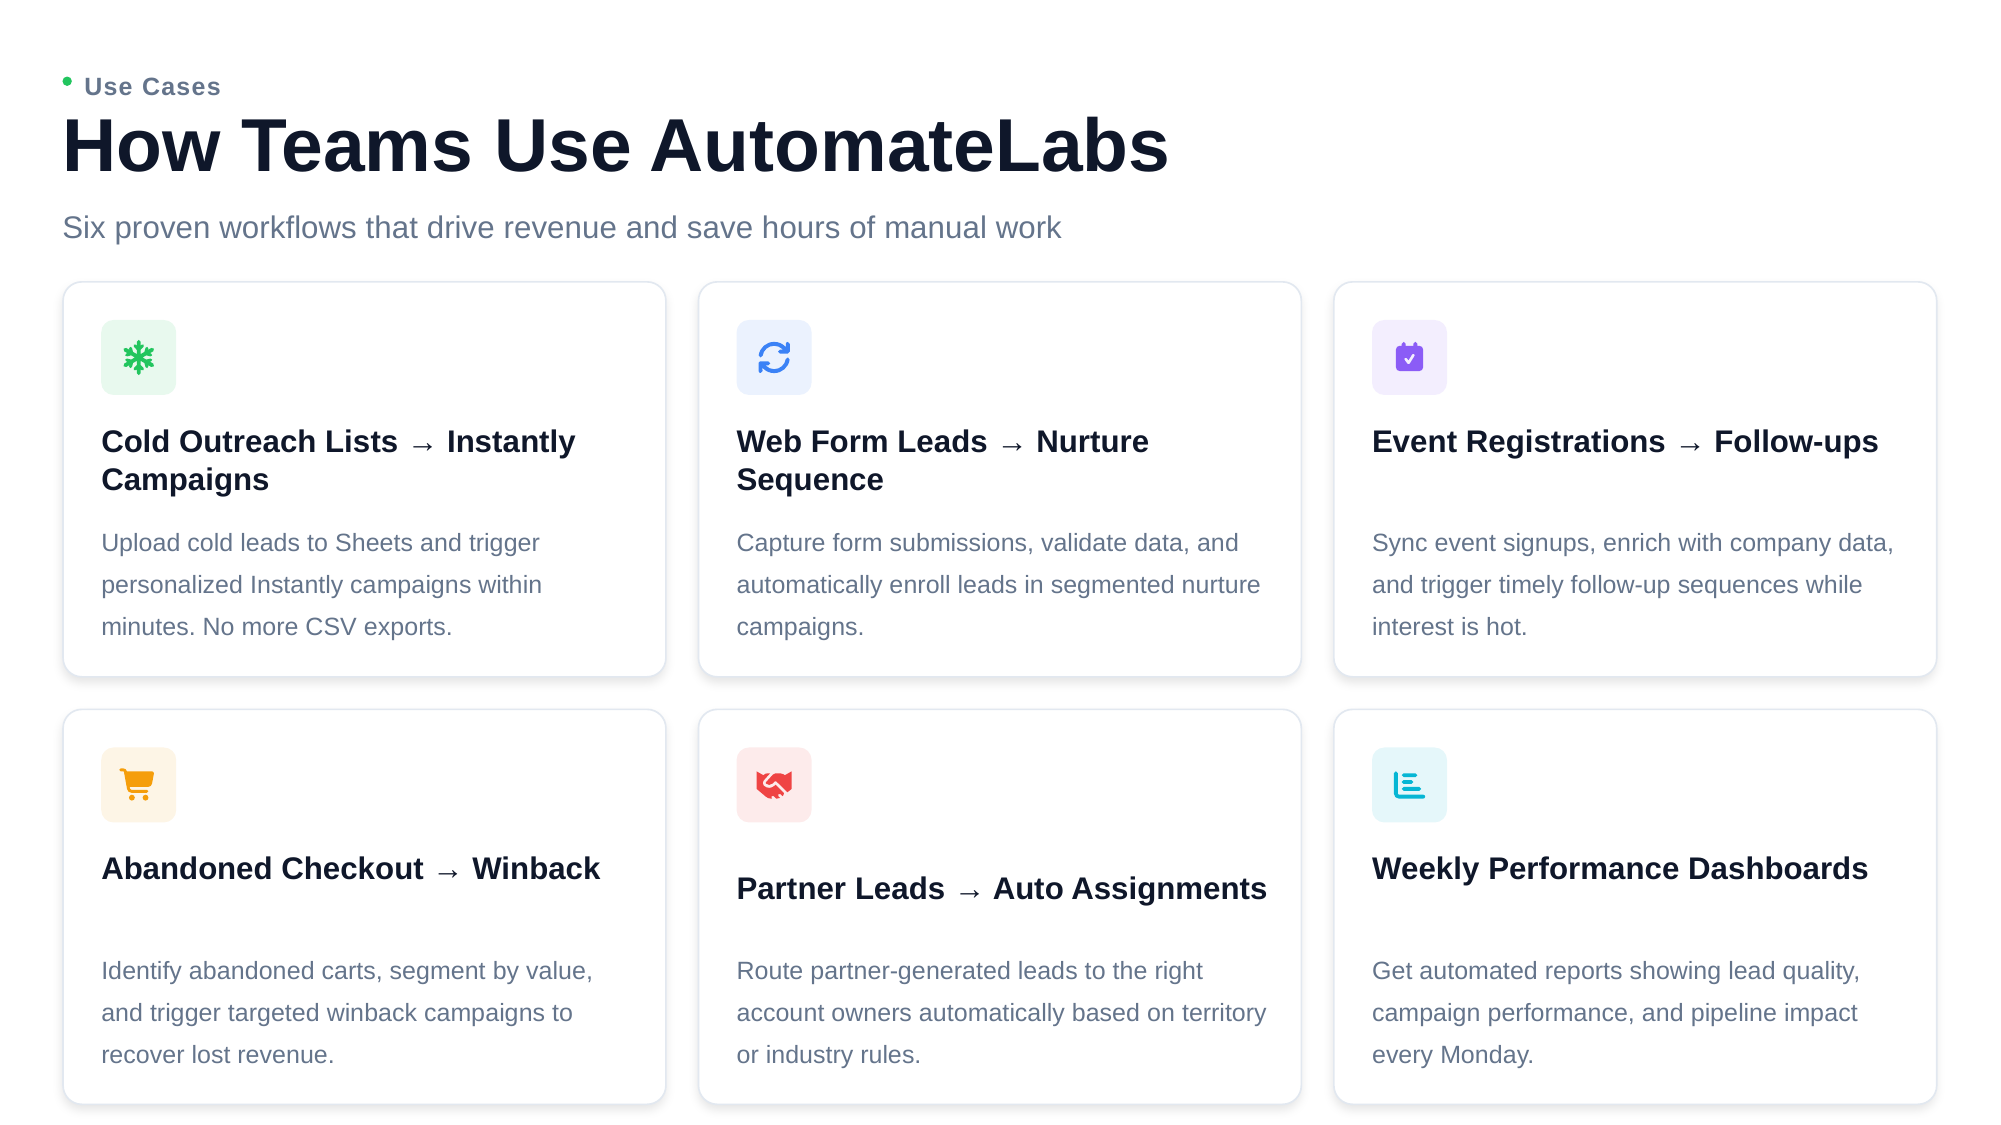

Use Cases

How Teams Use AutomateLabs
Six proven workflows that drive revenue and save hours of manual work

Cold Outreach Lists → Instantly Campaigns
Web Form Leads → Nurture Sequence
Event Registrations → Follow-ups
Upload cold leads to Sheets and trigger personalized Instantly campaigns within minutes. No more CSV exports.
Capture form submissions, validate data, and automatically enroll leads in segmented nurture campaigns.
Sync event signups, enrich with company data, and trigger timely follow-up sequences while interest is hot.

Abandoned Checkout → Winback
Partner Leads → Auto Assignments
Weekly Performance Dashboards
Identify abandoned carts, segment by value, and trigger targeted winback campaigns to recover lost revenue.
Route partner-generated leads to the right account owners automatically based on territory or industry rules.
Get automated reports showing lead quality, campaign performance, and pipeline impact every Monday.